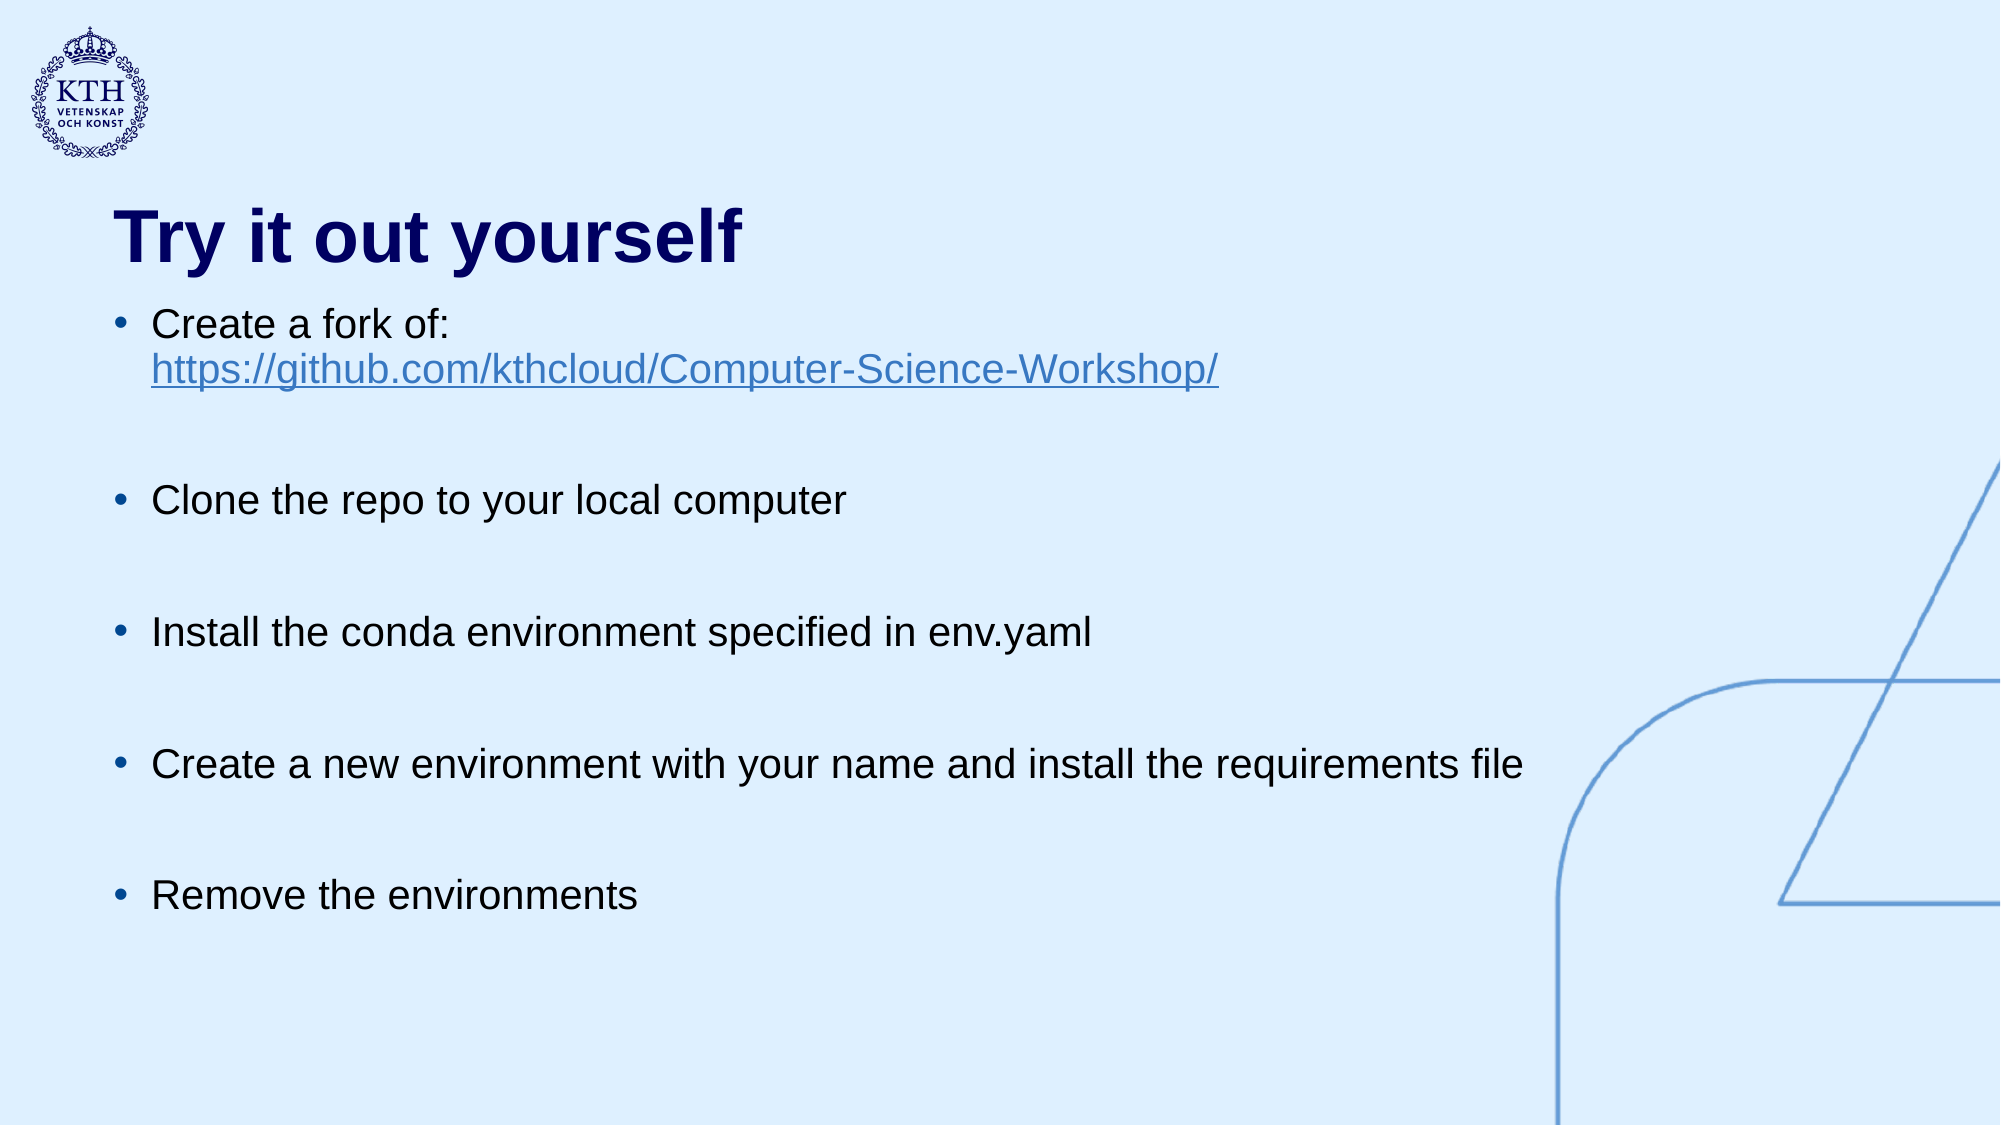

# Try it out yourself
Create a fork of: https://github.com/kthcloud/Computer-Science-Workshop/

Clone the repo to your local computer

Install the conda environment specified in env.yaml

Create a new environment with your name and install the requirements file

Remove the environments